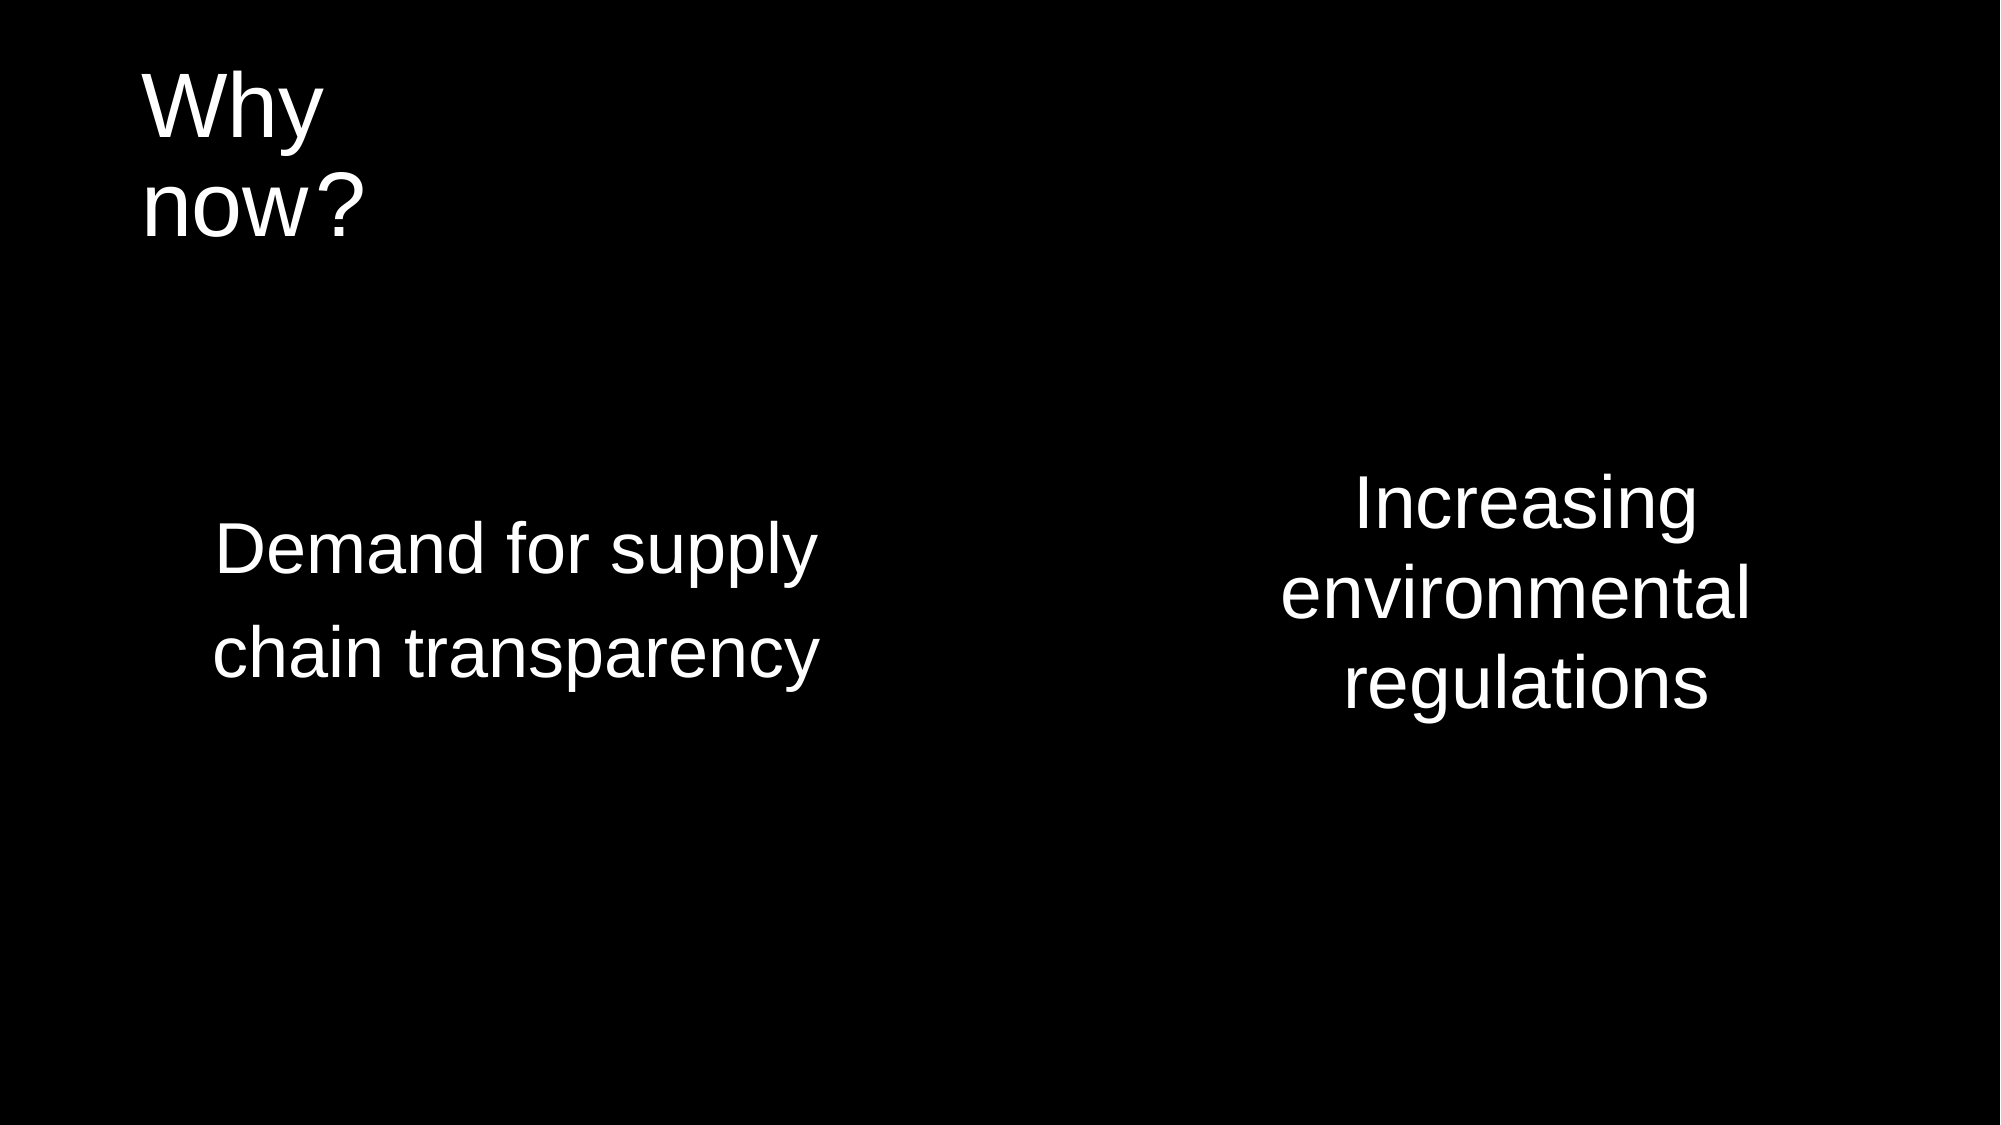

# Why now ?
Demand for supply chain transparency
Increasing
environmental
regulations